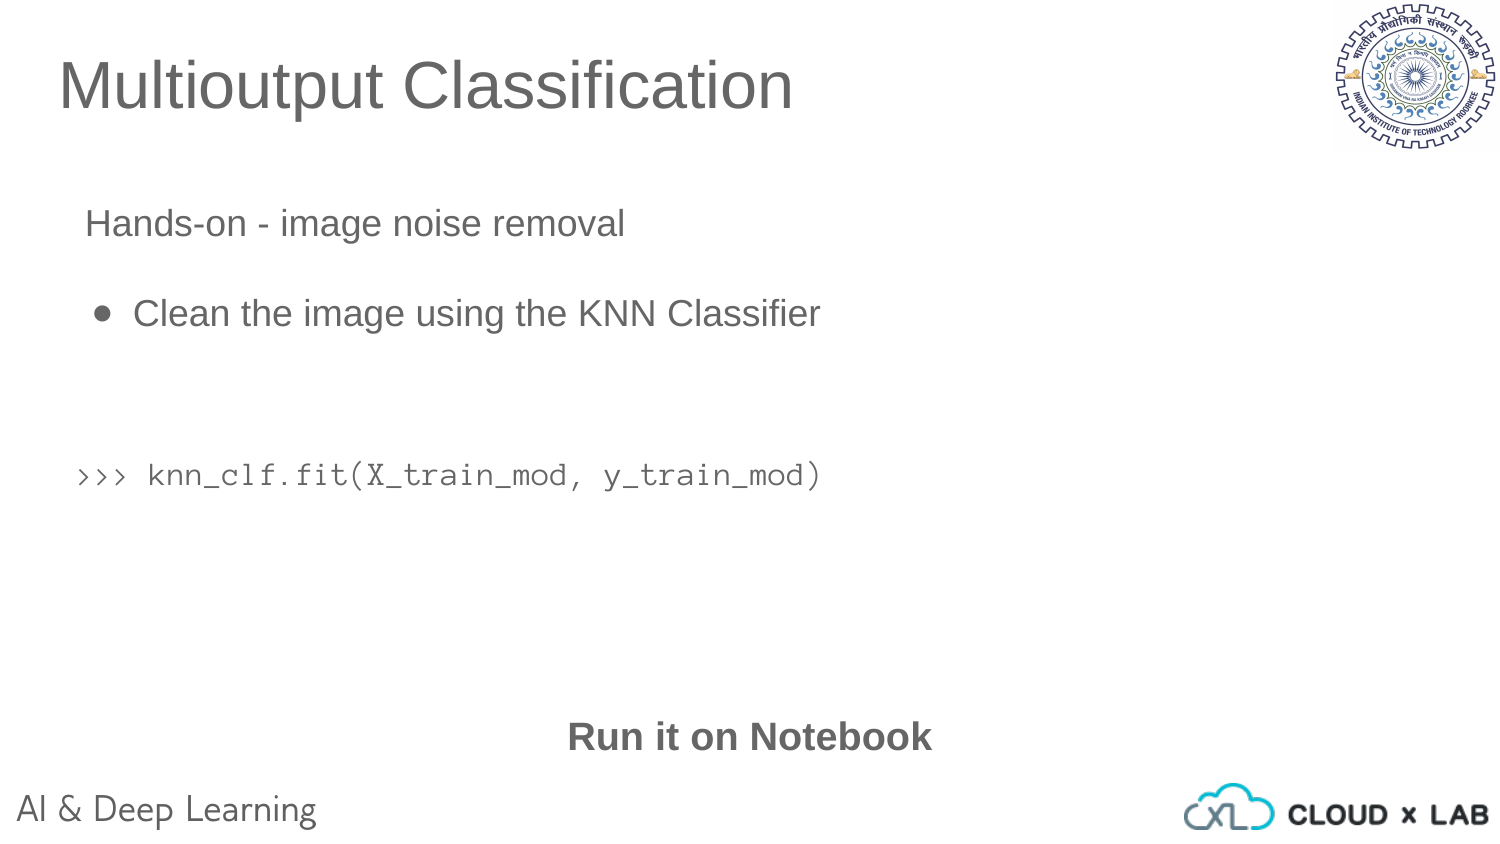

Multioutput Classification
Hands-on - image noise removal

Clean the image using the KNN Classifier

>>> knn_clf.fit(X_train_mod, y_train_mod)

Run it on Notebook